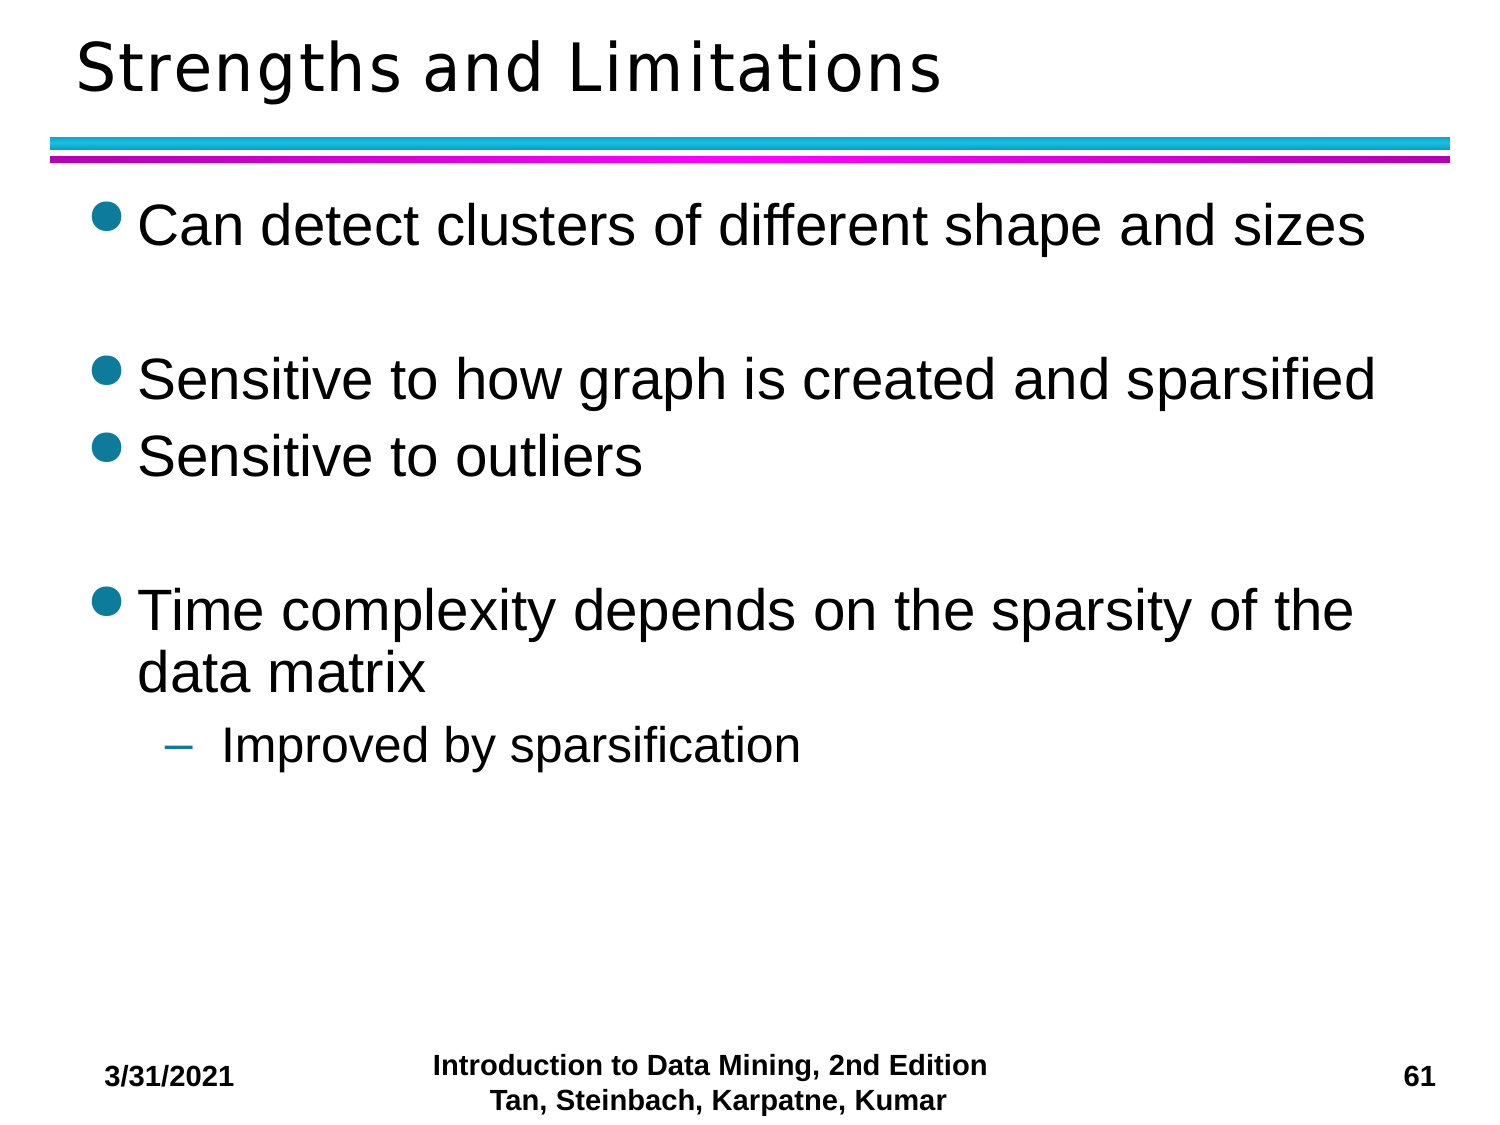

# Strengths and Limitations
Can detect clusters of different shape and sizes

Sensitive to how graph is created and sparsified
Sensitive to outliers

Time complexity depends on the sparsity of the data matrix
Improved by sparsification